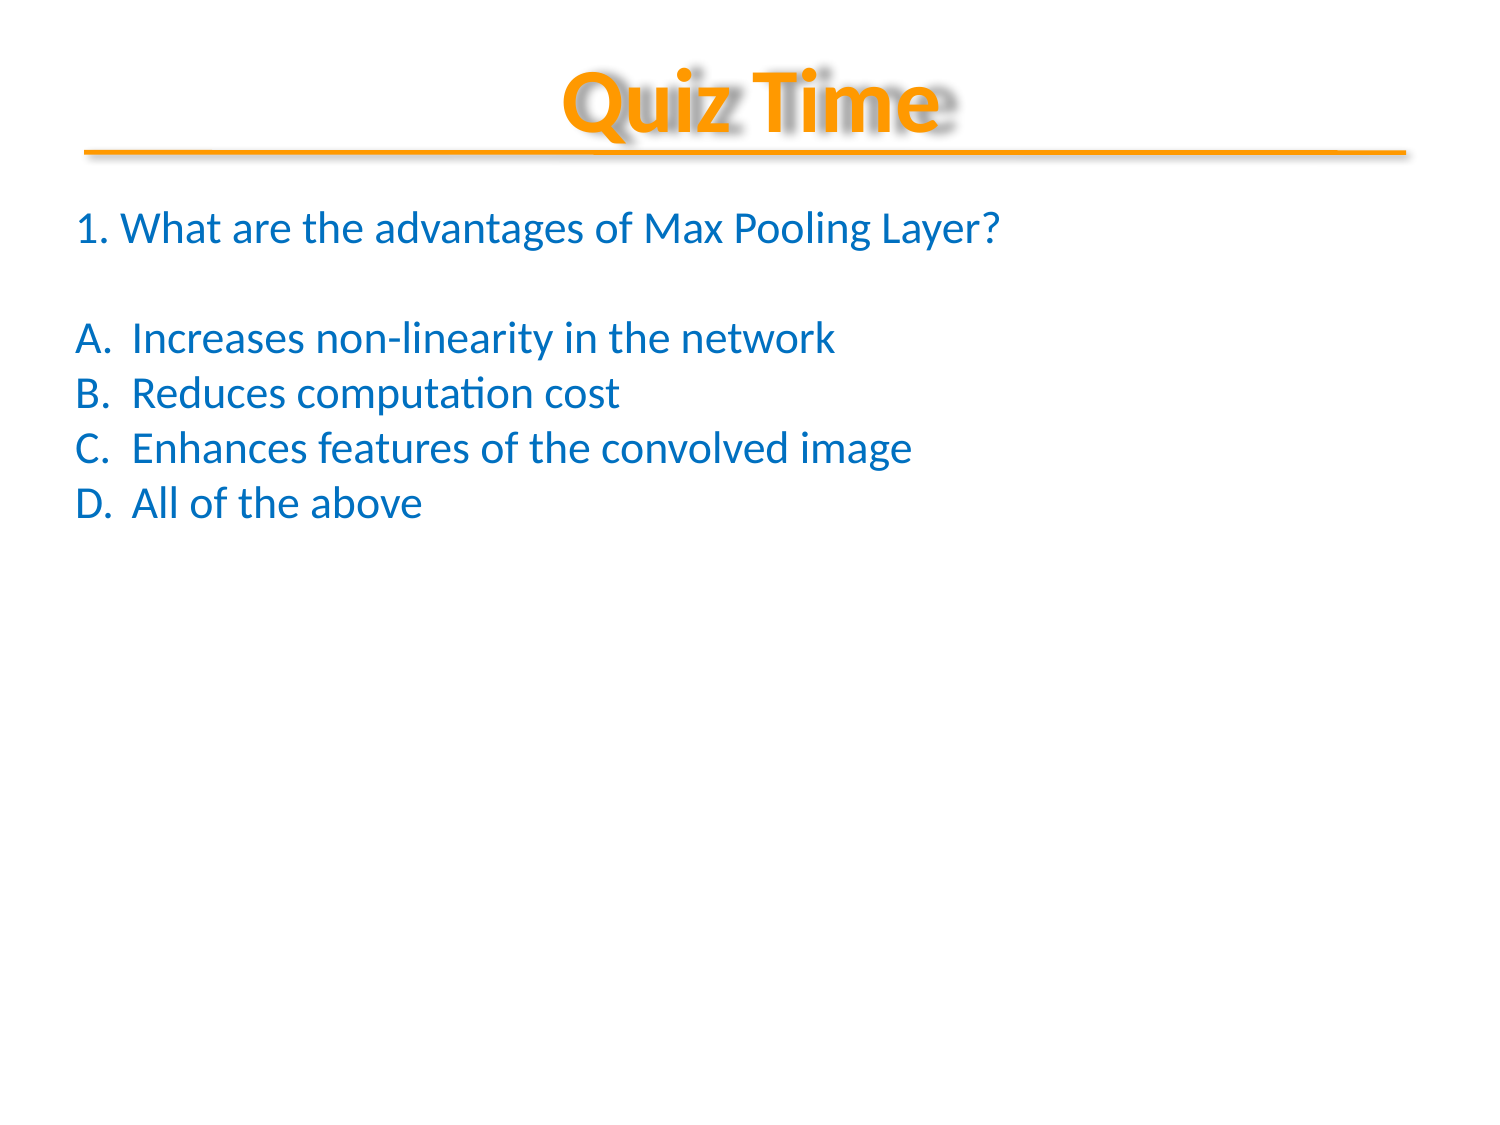

# Quiz Time

1. What are the advantages of Max Pooling Layer?

Increases non-linearity in the network
Reduces computation cost
Enhances features of the convolved image
All of the above